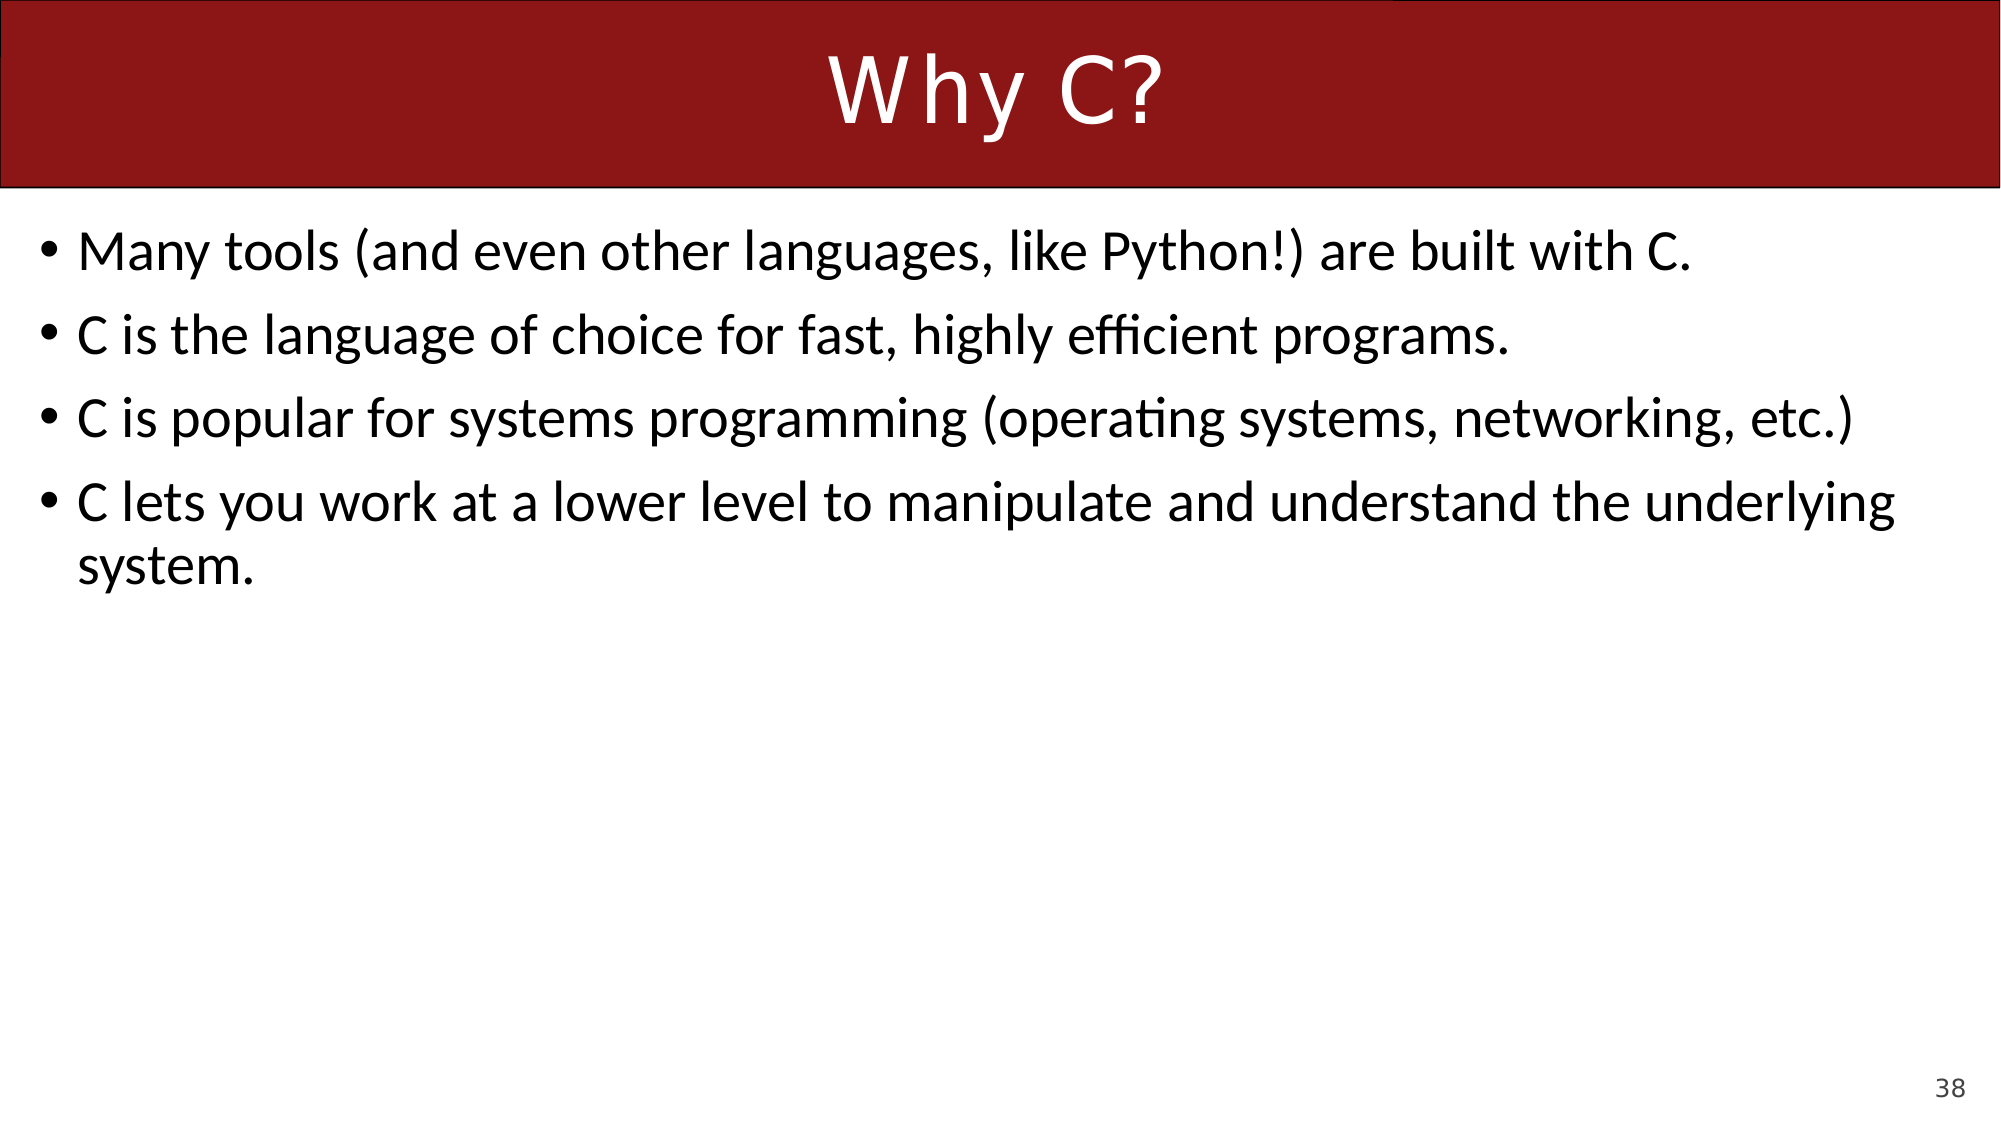

# Why C?
Many tools (and even other languages, like Python!) are built with C.
C is the language of choice for fast, highly efficient programs.
C is popular for systems programming (operating systems, networking, etc.)
C lets you work at a lower level to manipulate and understand the underlying system.